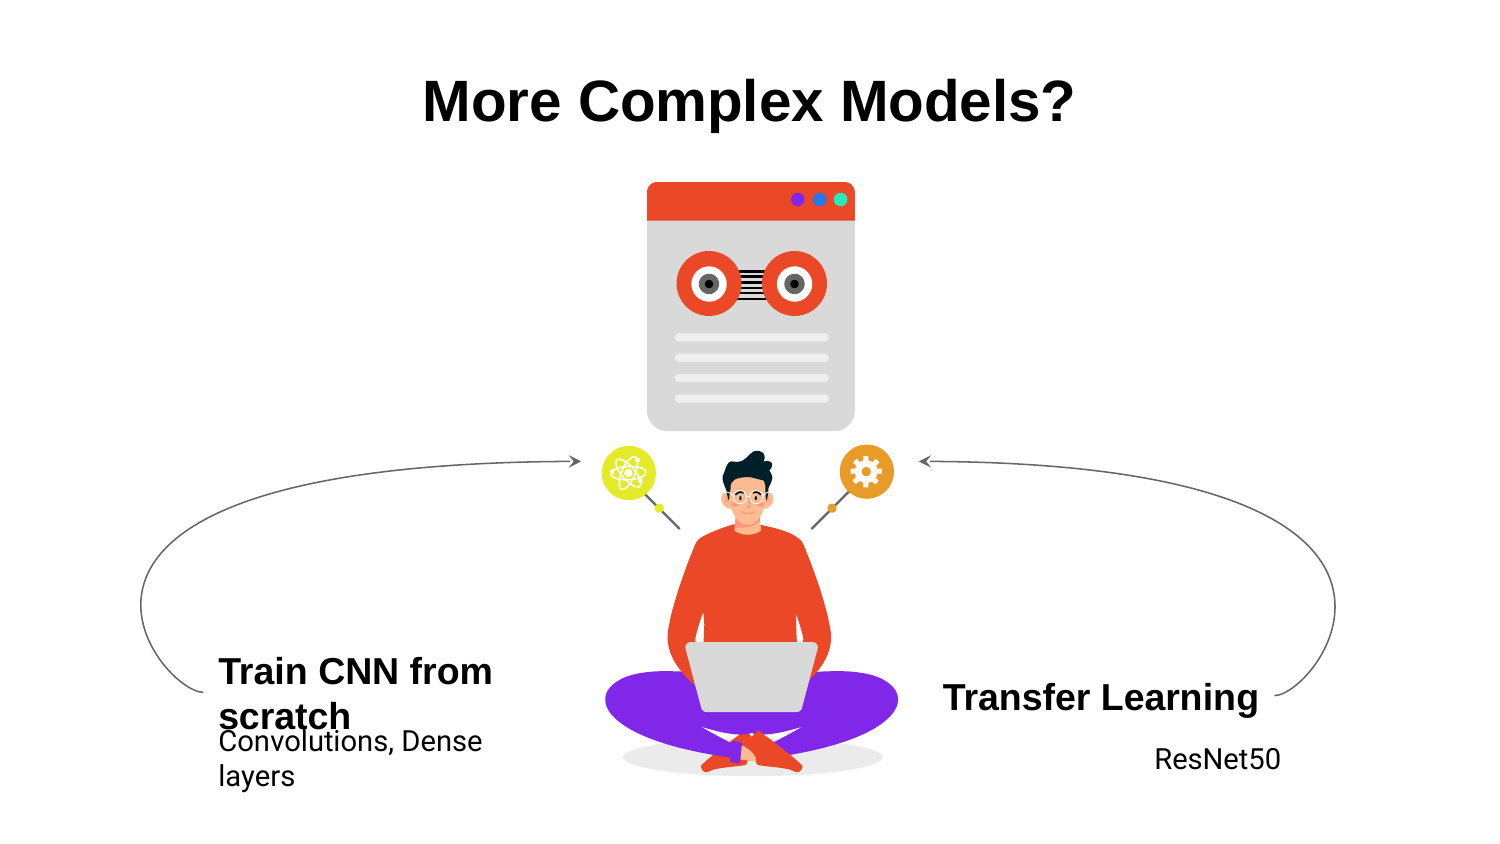

# More Complex Models?

Train CNN from scratch
Convolutions, Dense layers
Transfer Learning
ResNet50